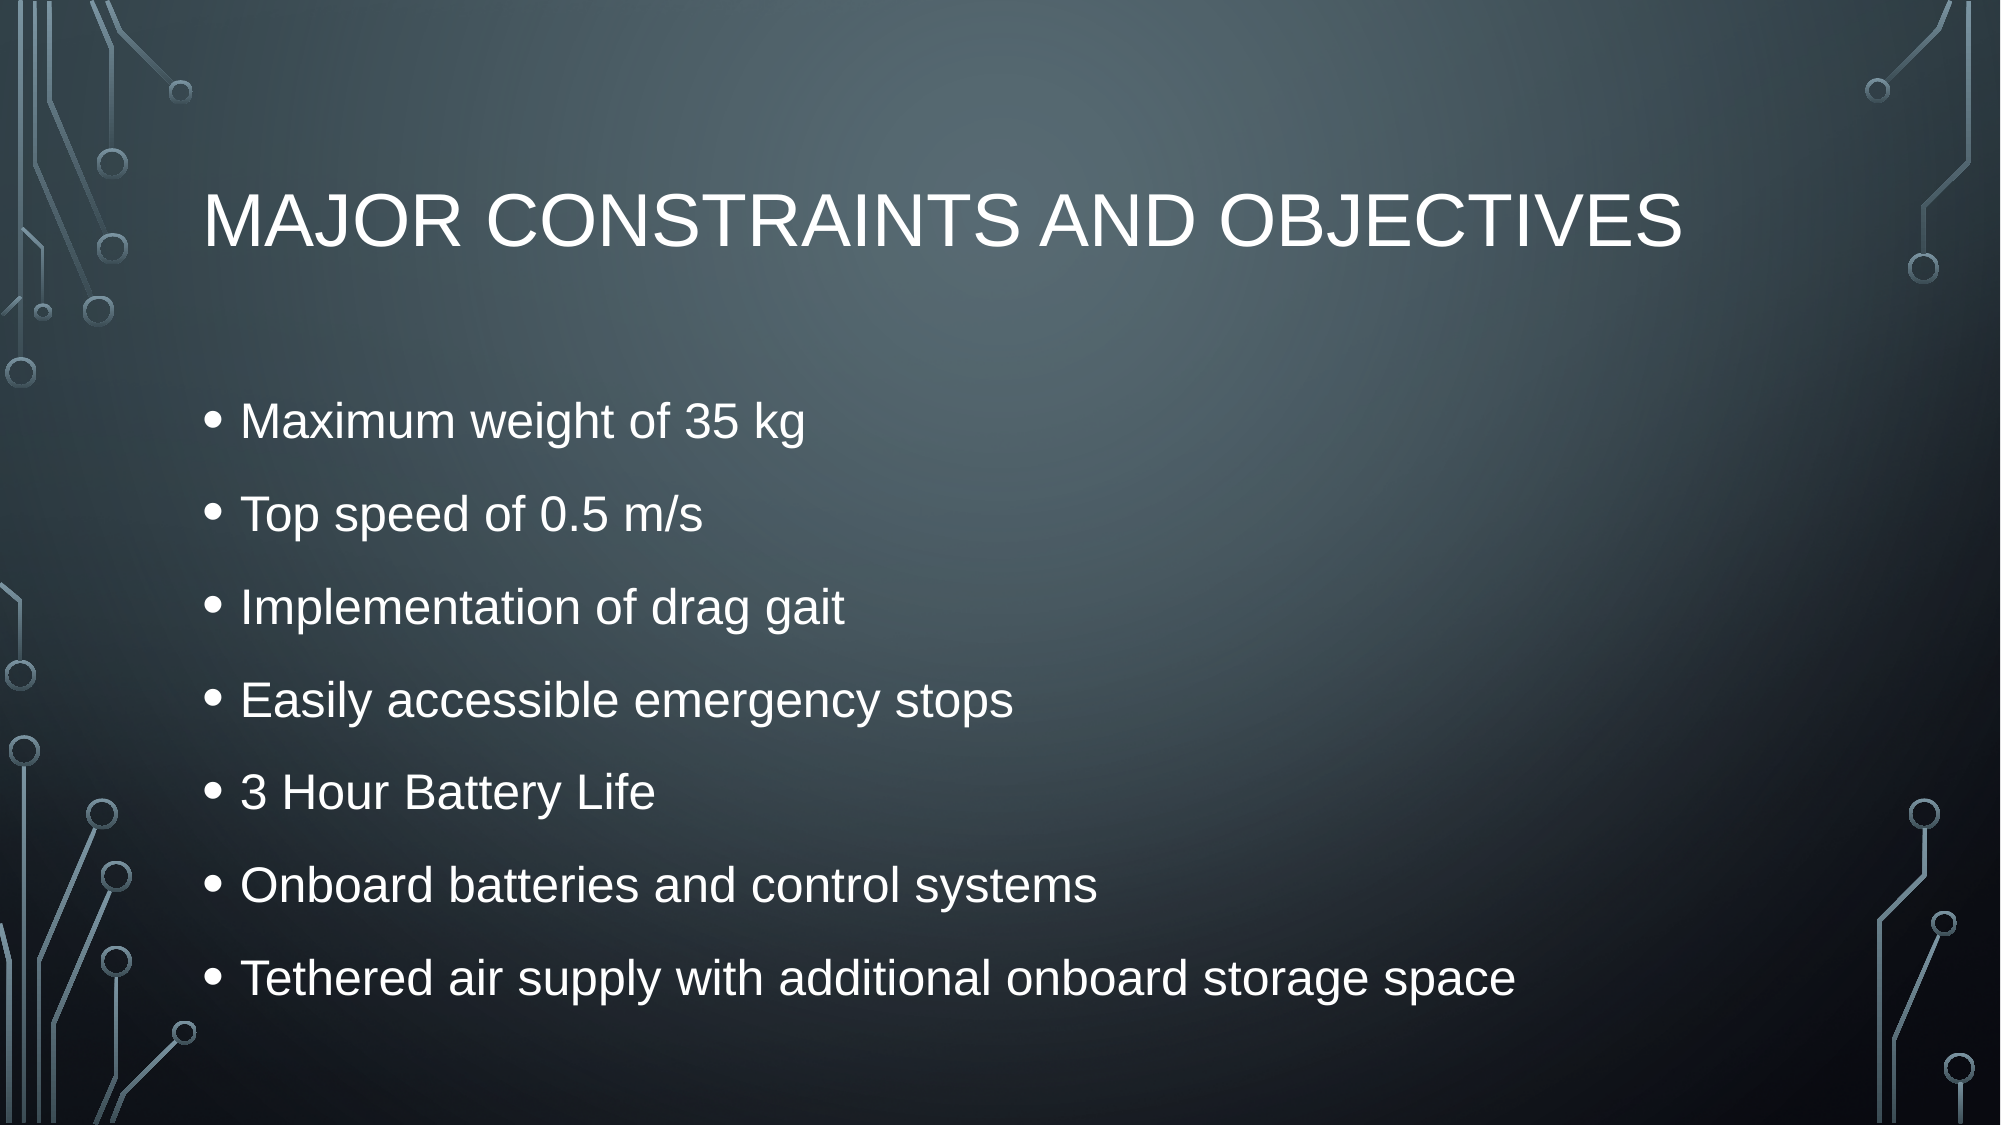

# Major Constraints and Objectives
Maximum weight of 35 kg
Top speed of 0.5 m/s
Implementation of drag gait
Easily accessible emergency stops
3 Hour Battery Life
Onboard batteries and control systems
Tethered air supply with additional onboard storage space